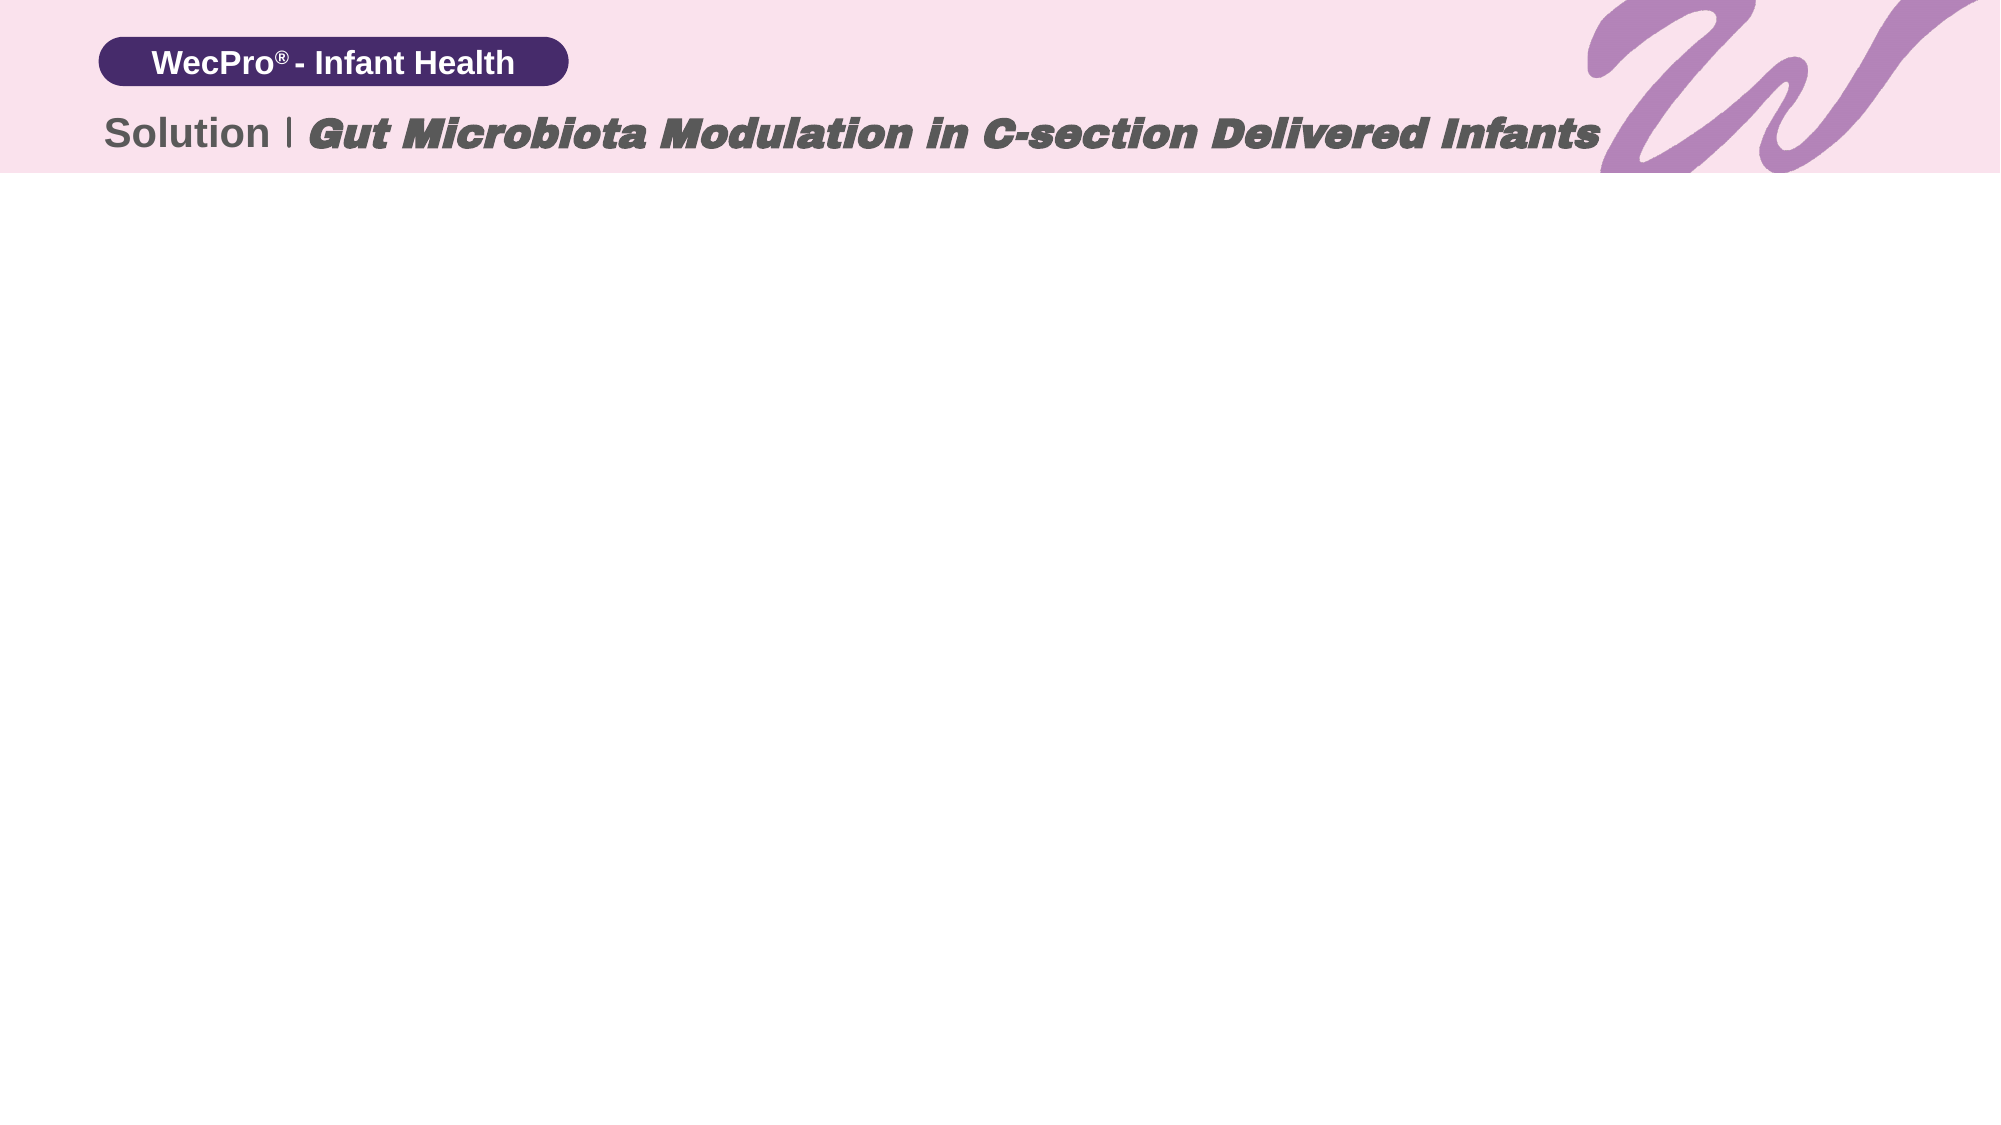

Solution
Gut Microbiota Modulation in C-section Delivered Infants